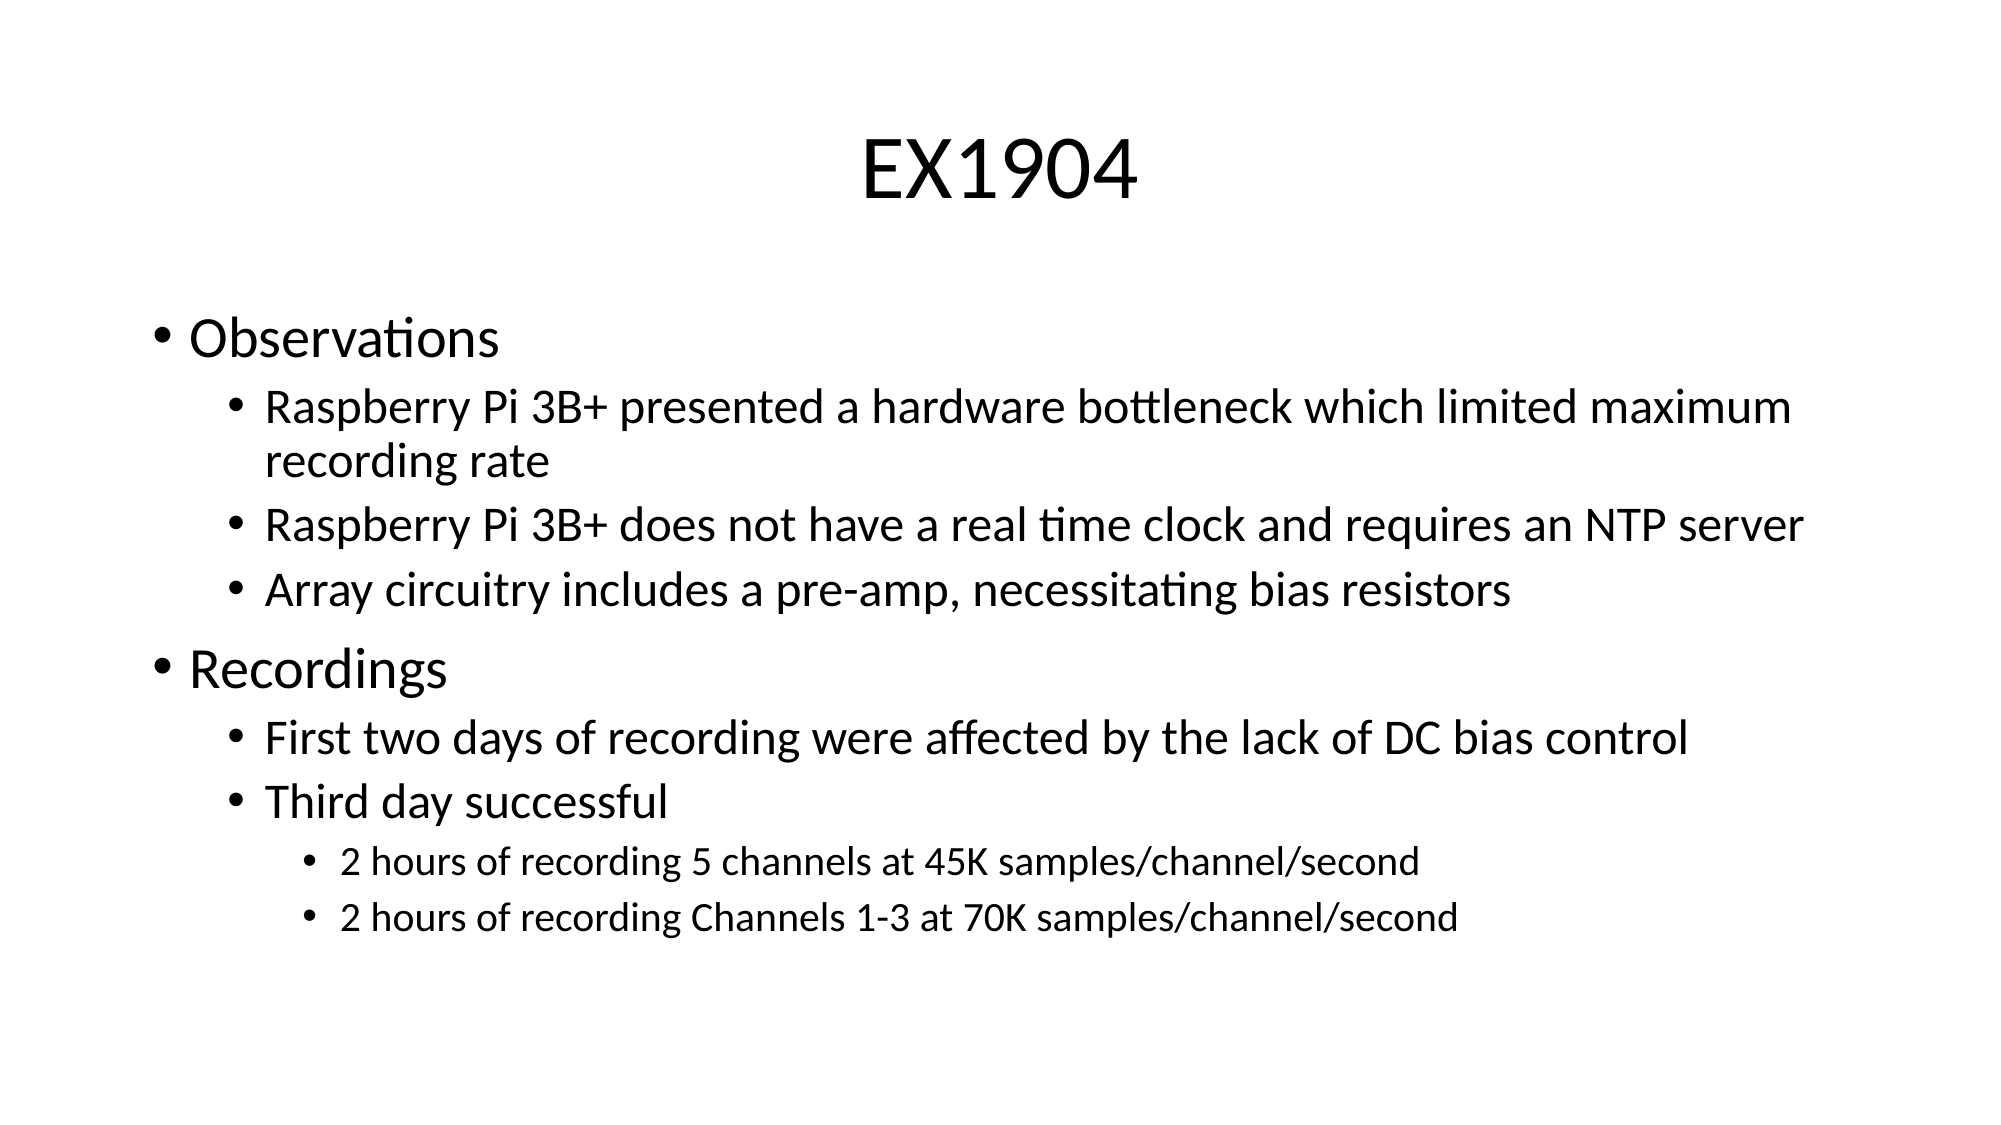

# EX1904
Observations
Raspberry Pi 3B+ presented a hardware bottleneck which limited maximum recording rate
Raspberry Pi 3B+ does not have a real time clock and requires an NTP server
Array circuitry includes a pre-amp, necessitating bias resistors
Recordings
First two days of recording were affected by the lack of DC bias control
Third day successful
2 hours of recording 5 channels at 45K samples/channel/second
2 hours of recording Channels 1-3 at 70K samples/channel/second